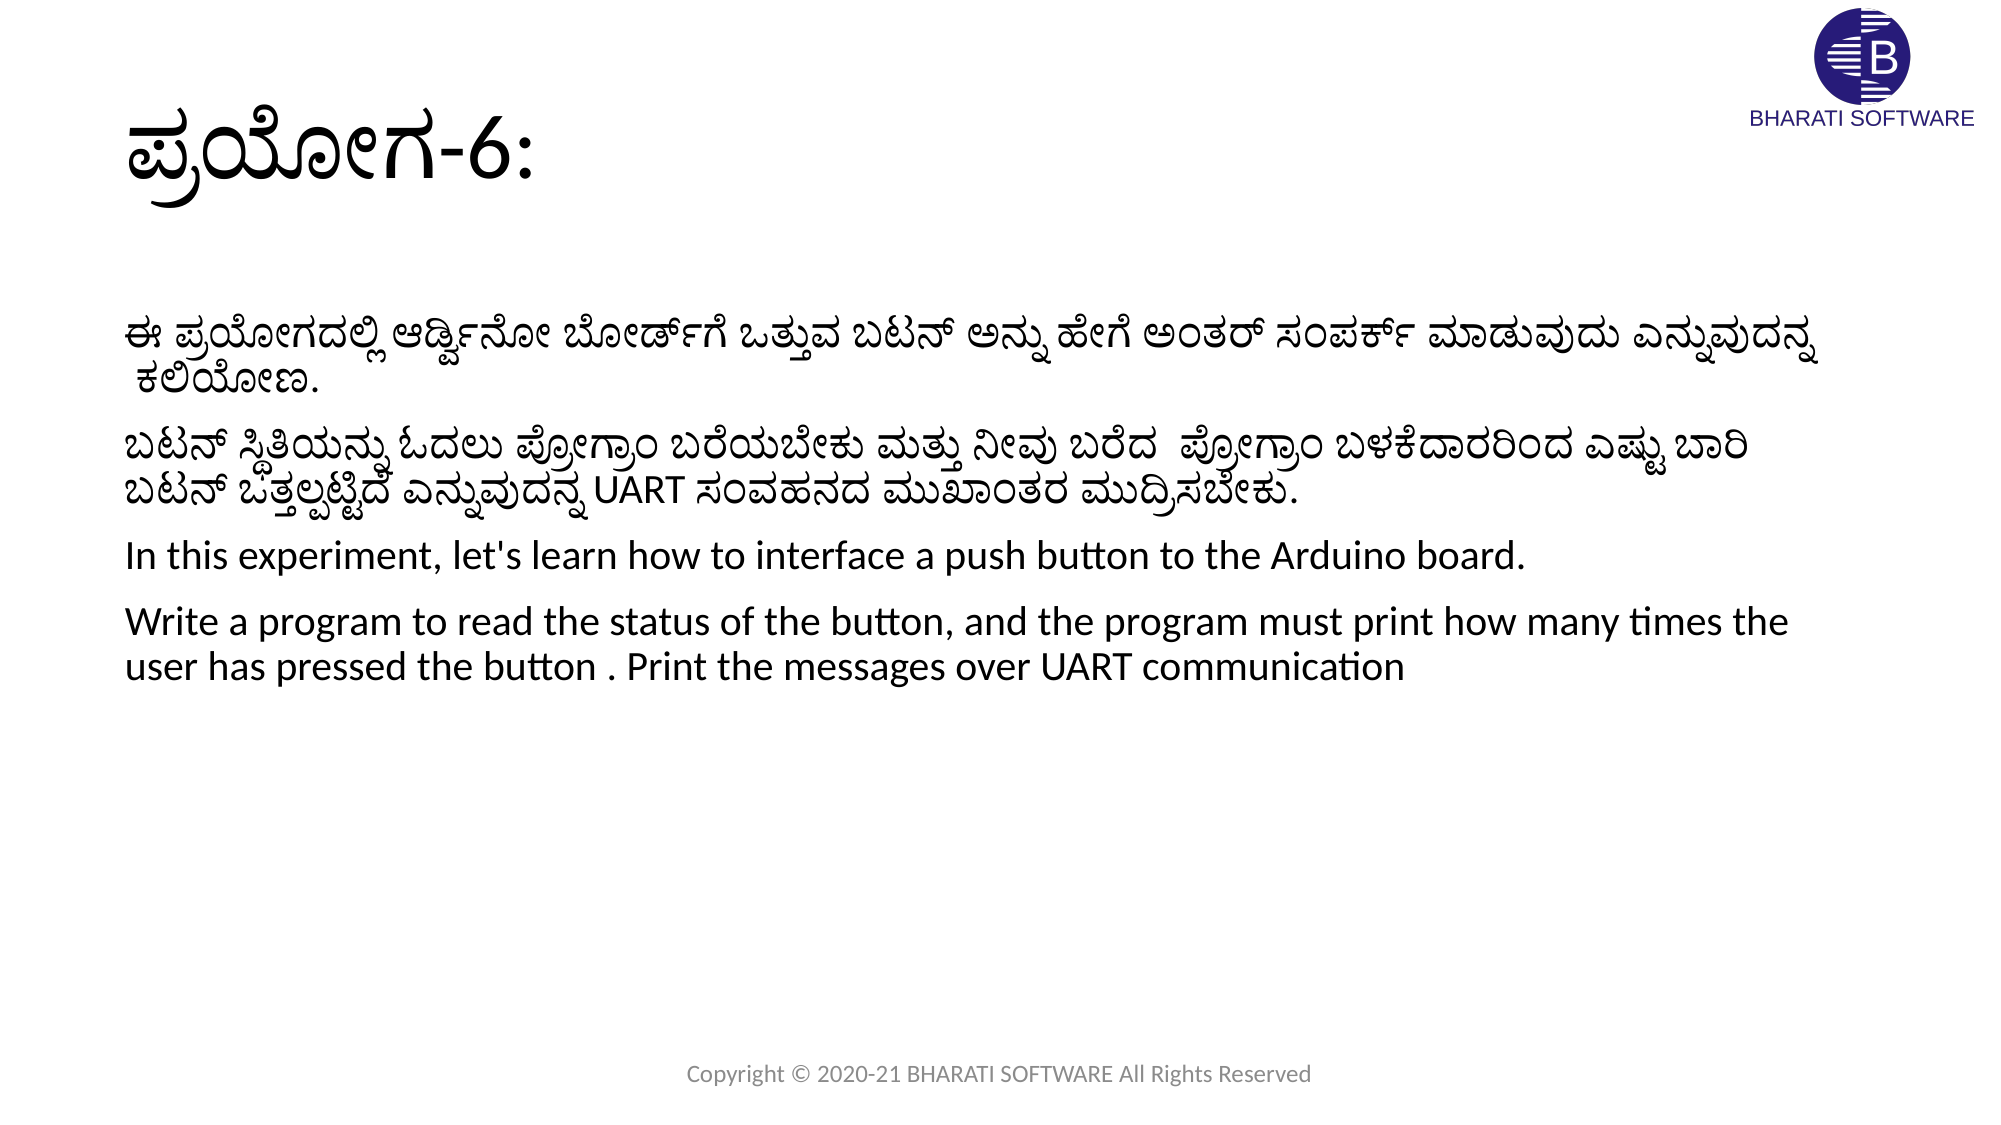

ಪ್ರಯೋಗ-6:
ಈ ಪ್ರಯೋಗದಲ್ಲಿ ಆರ್ಡ್ವಿನೋ ಬೋರ್ಡ್‌ಗೆ ಒತ್ತುವ ಬಟನ್ ಅನ್ನು ಹೇಗೆ ಅಂತರ್ ಸಂಪರ್ಕ್ ಮಾಡುವುದು ಎನ್ನುವುದನ್ನ  ಕಲಿಯೋಣ.
ಬಟನ್‌ ಸ್ಥಿತಿಯನ್ನು ಓದಲು ಪ್ರೋಗ್ರಾಂ ಬರೆಯಬೇಕು ಮತ್ತು ನೀವು ಬರೆದ  ಪ್ರೋಗ್ರಾಂ ಬಳಕೆದಾರರಿಂದ ಎಷ್ಟು ಬಾರಿ ಬಟನ್ ಒತ್ತಲ್ಪಟ್ಟಿದೆ ಎನ್ನುವುದನ್ನ UART ಸಂವಹನದ ಮುಖಾಂತರ ಮುದ್ರಿಸಬೇಕು.
In this experiment, let's learn how to interface a push button to the Arduino board.
Write a program to read the status of the button, and the program must print how many times the user has pressed the button . Print the messages over UART communication

Copyright © 2020-21 BHARATI SOFTWARE All Rights Reserved